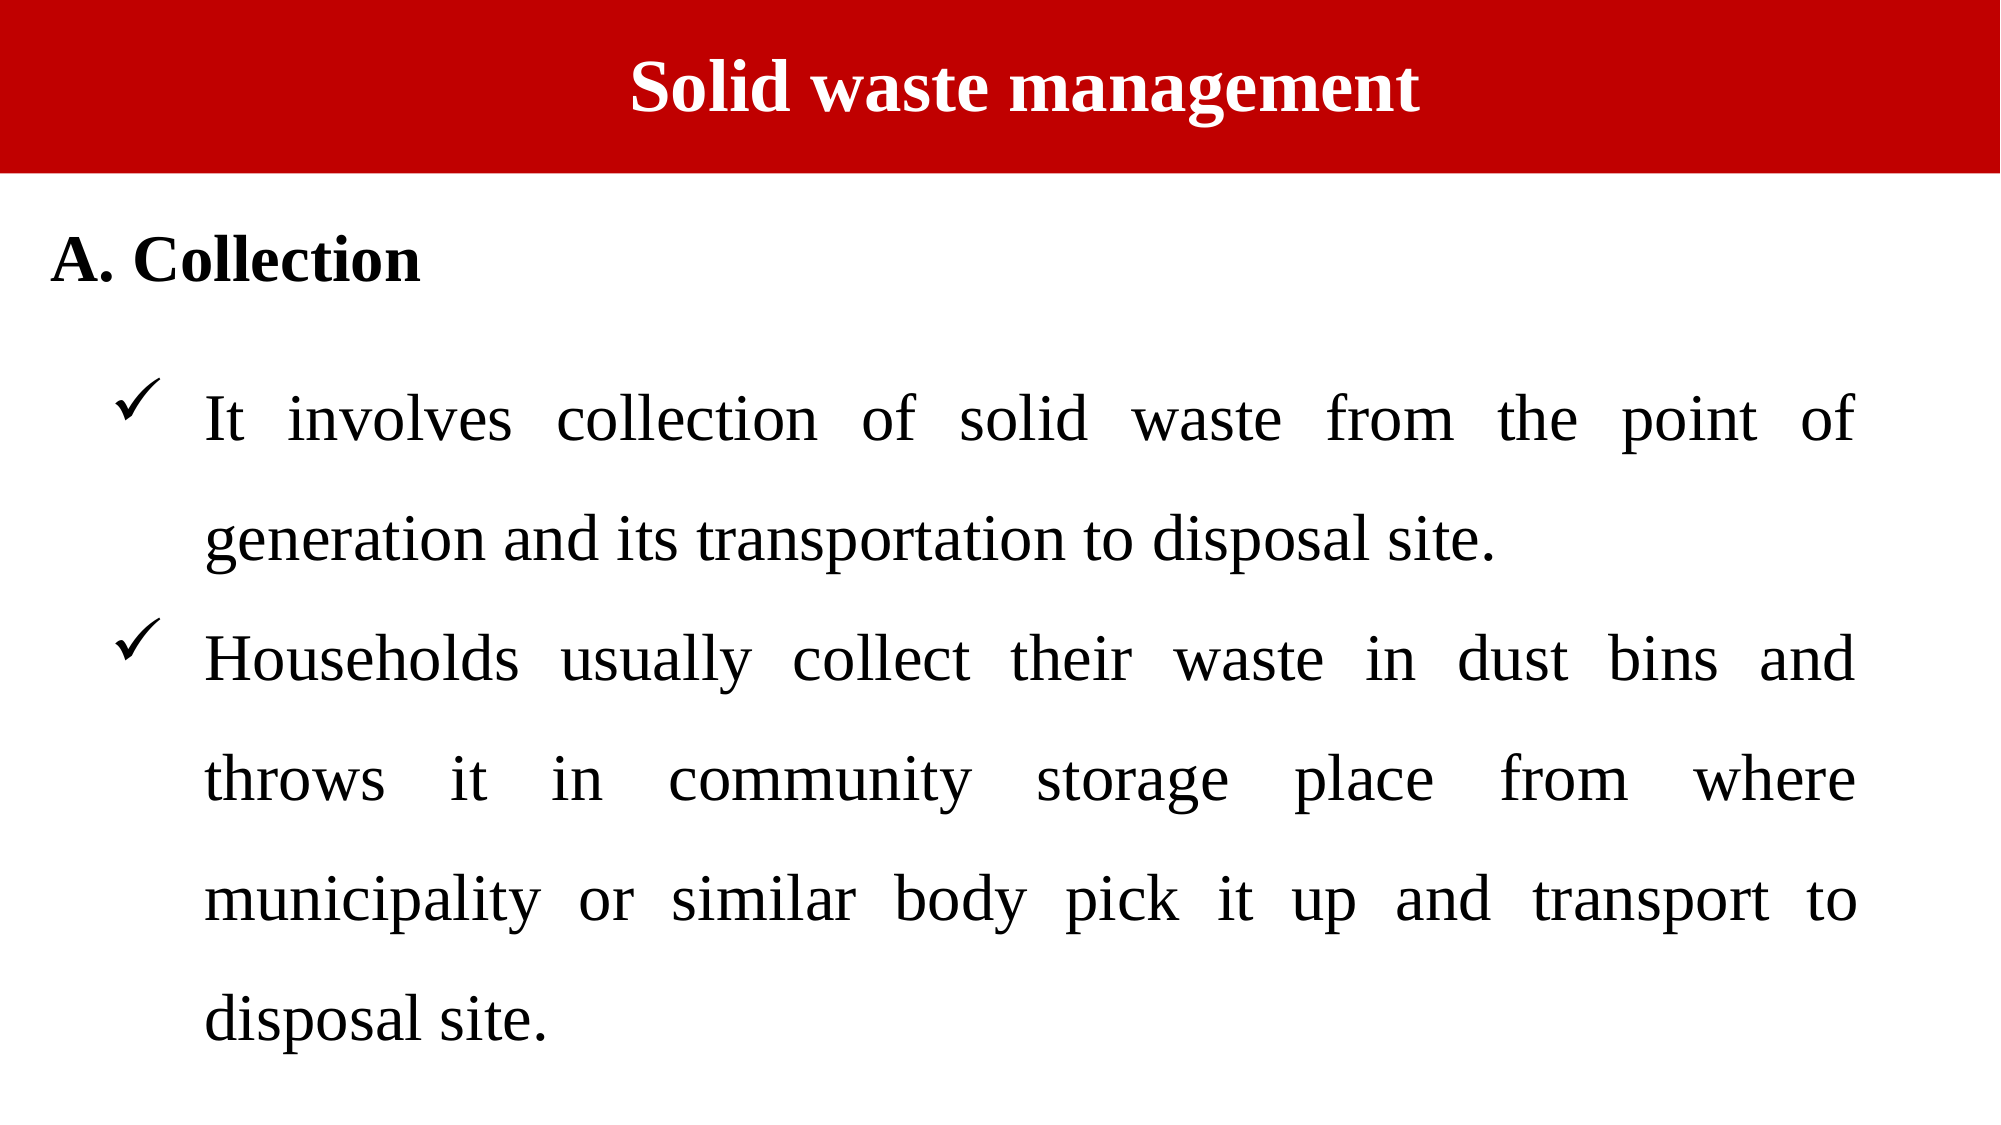

# Solid waste management
A. Collection
It involves collection of solid waste from the point of generation and its transportation to disposal site.
Households usually collect their waste in dust bins and throws it in community storage place from where municipality or similar body pick it up and transport to disposal site.